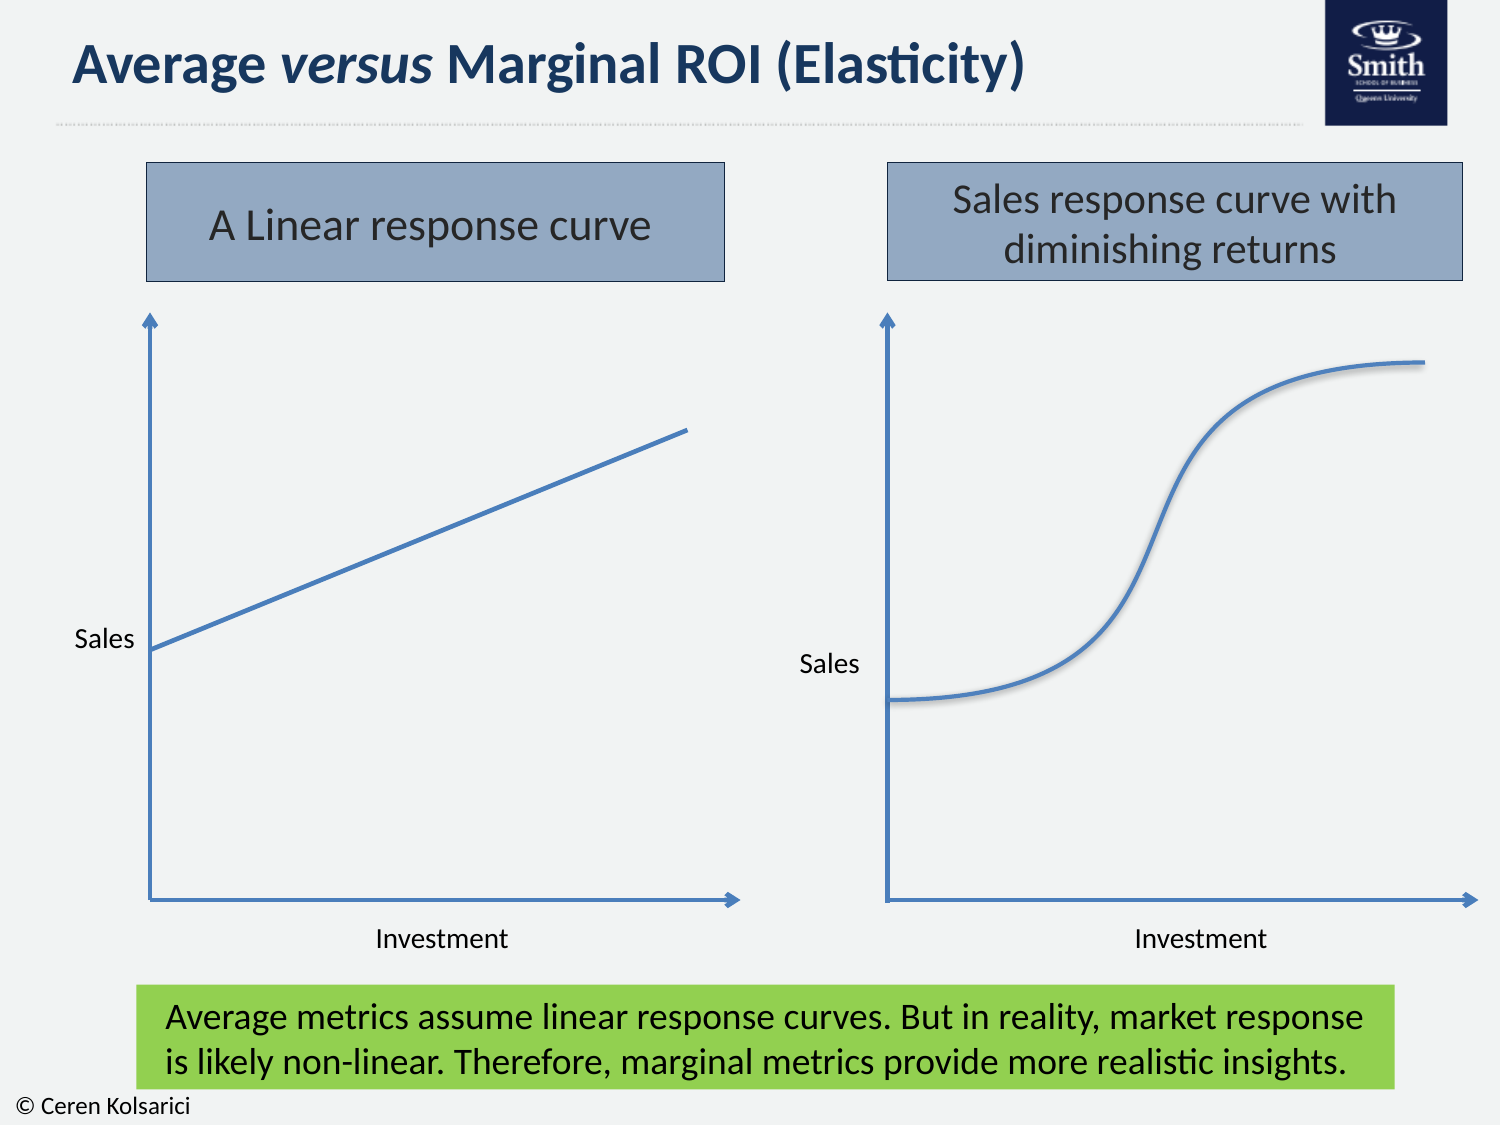

# Average versus Marginal ROI (Elasticity)
A Linear response curve
Sales response curve with diminishing returns
Sales
Investment
Sales
Investment
Average metrics assume linear response curves. But in reality, market response is likely non-linear. Therefore, marginal metrics provide more realistic insights.
© Ceren Kolsarici